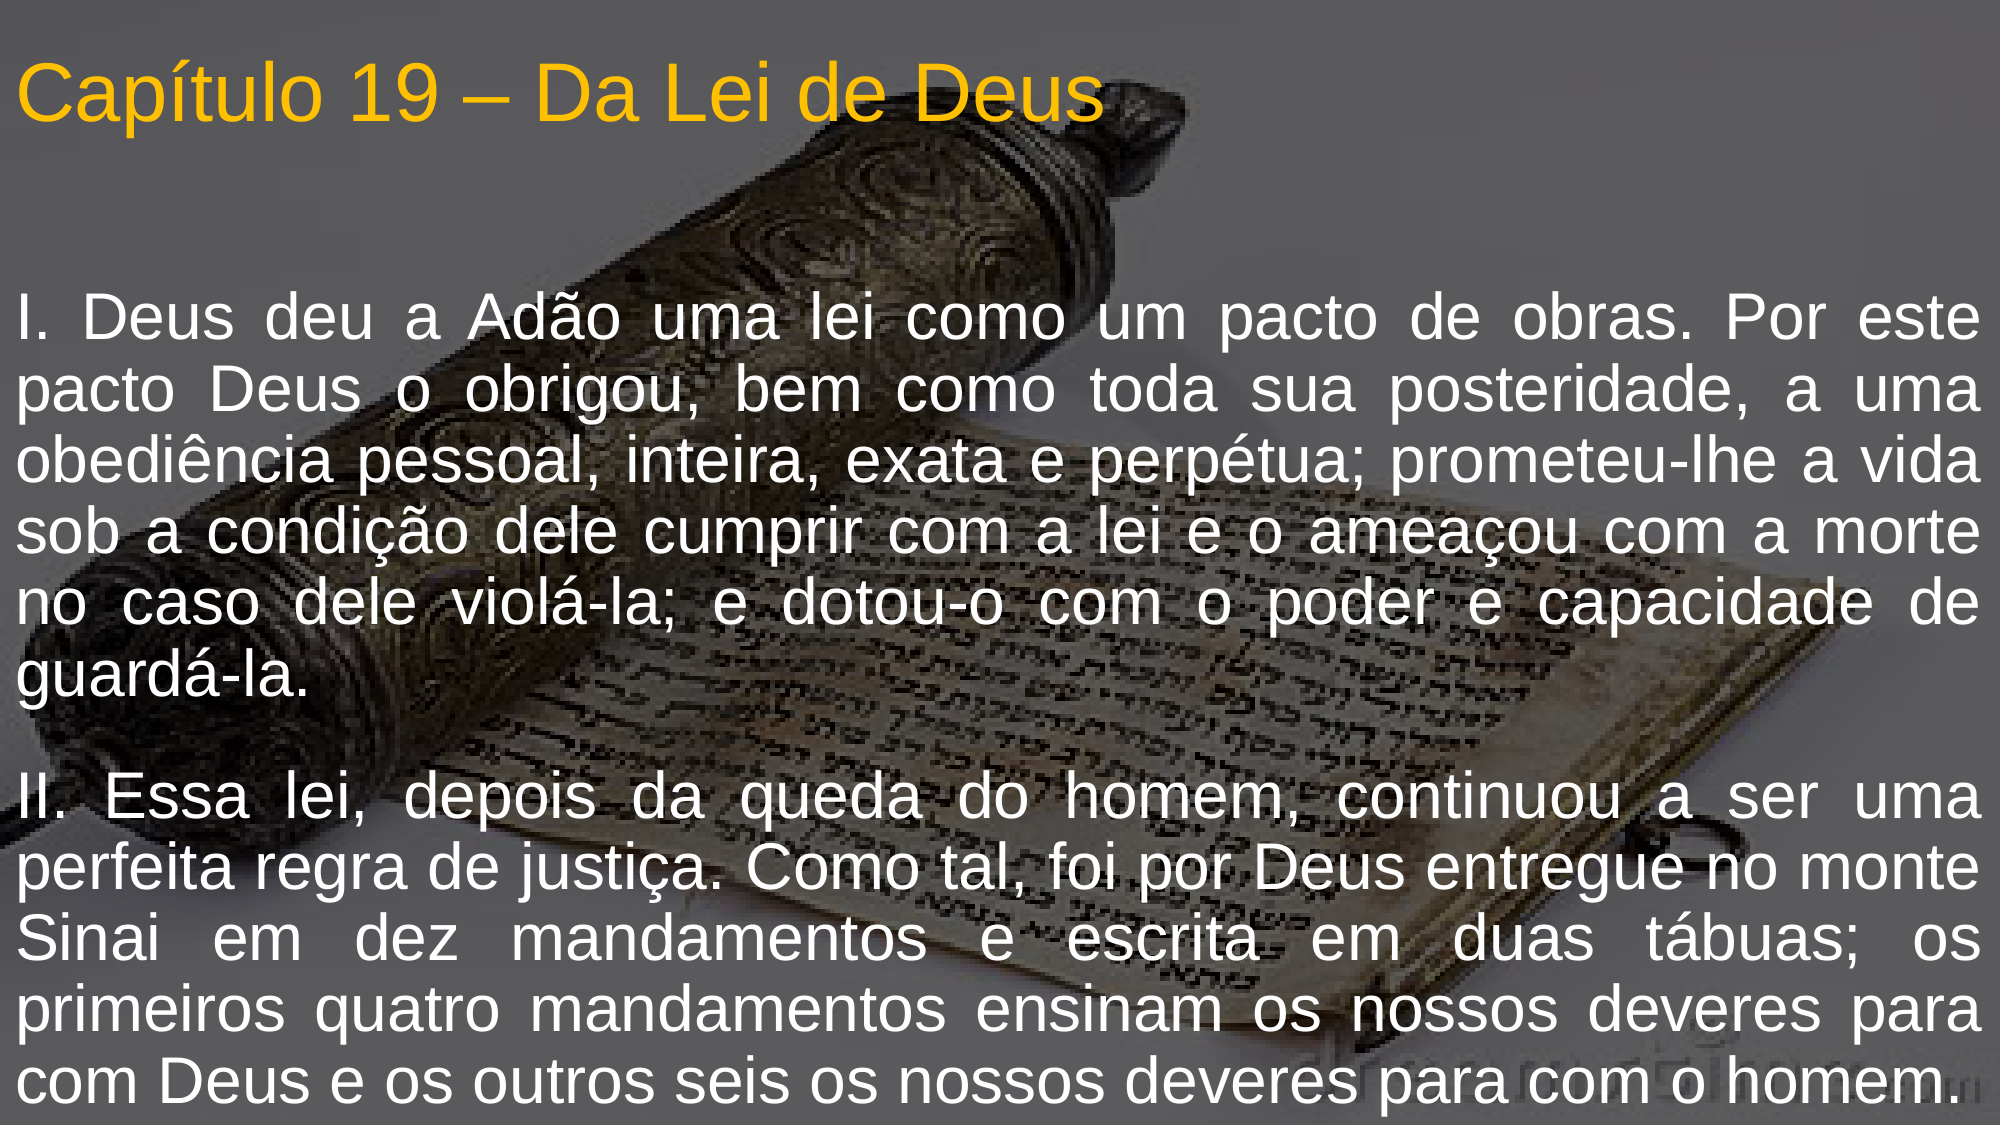

# Capítulo 19 – Da Lei de Deus
I. Deus deu a Adão uma lei como um pacto de obras. Por este pacto Deus o obrigou, bem como toda sua posteridade, a uma obediência pessoal, inteira, exata e perpétua; prometeu-lhe a vida sob a condição dele cumprir com a lei e o ameaçou com a morte no caso dele violá-la; e dotou-o com o poder e capacidade de guardá-la.

II. Essa lei, depois da queda do homem, continuou a ser uma perfeita regra de justiça. Como tal, foi por Deus entregue no monte Sinai em dez mandamentos e escrita em duas tábuas; os primeiros quatro mandamentos ensinam os nossos deveres para com Deus e os outros seis os nossos deveres para com o homem.